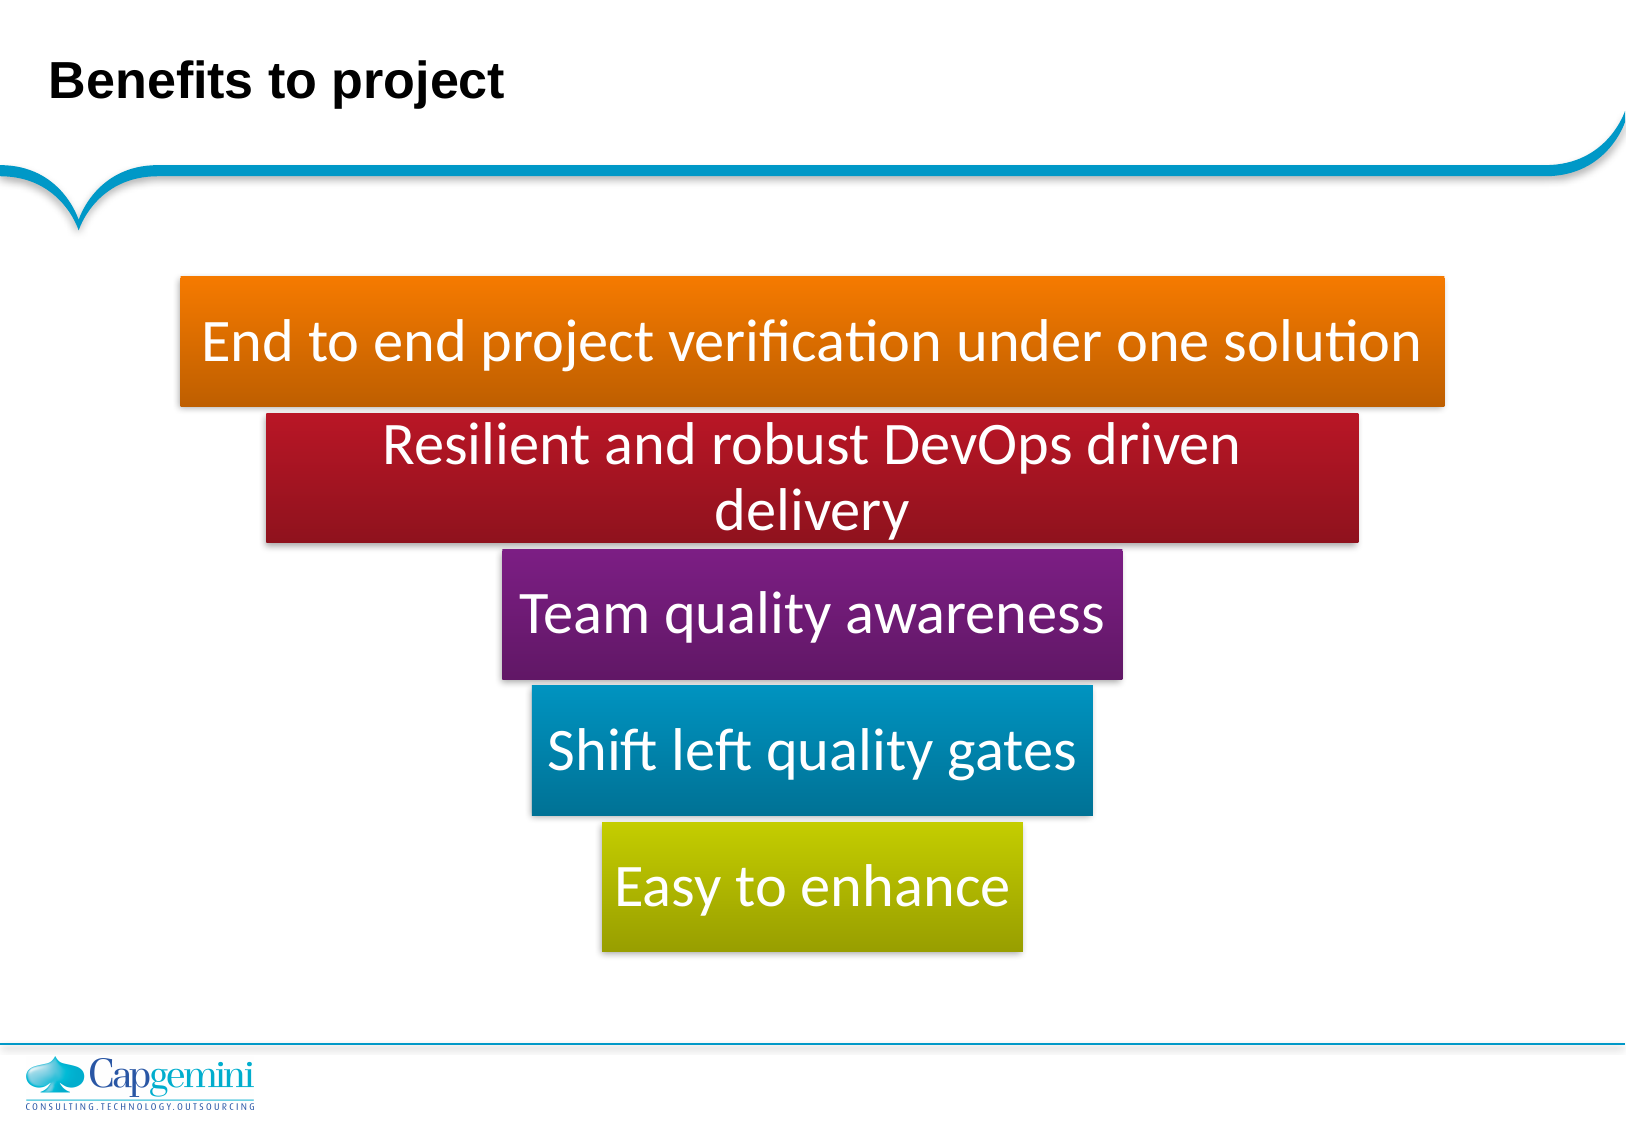

# Benefits to project
End to end project verification under one solution
Resilient and robust DevOps driven delivery
Team quality awareness
Shift left quality gates
Easy to enhance